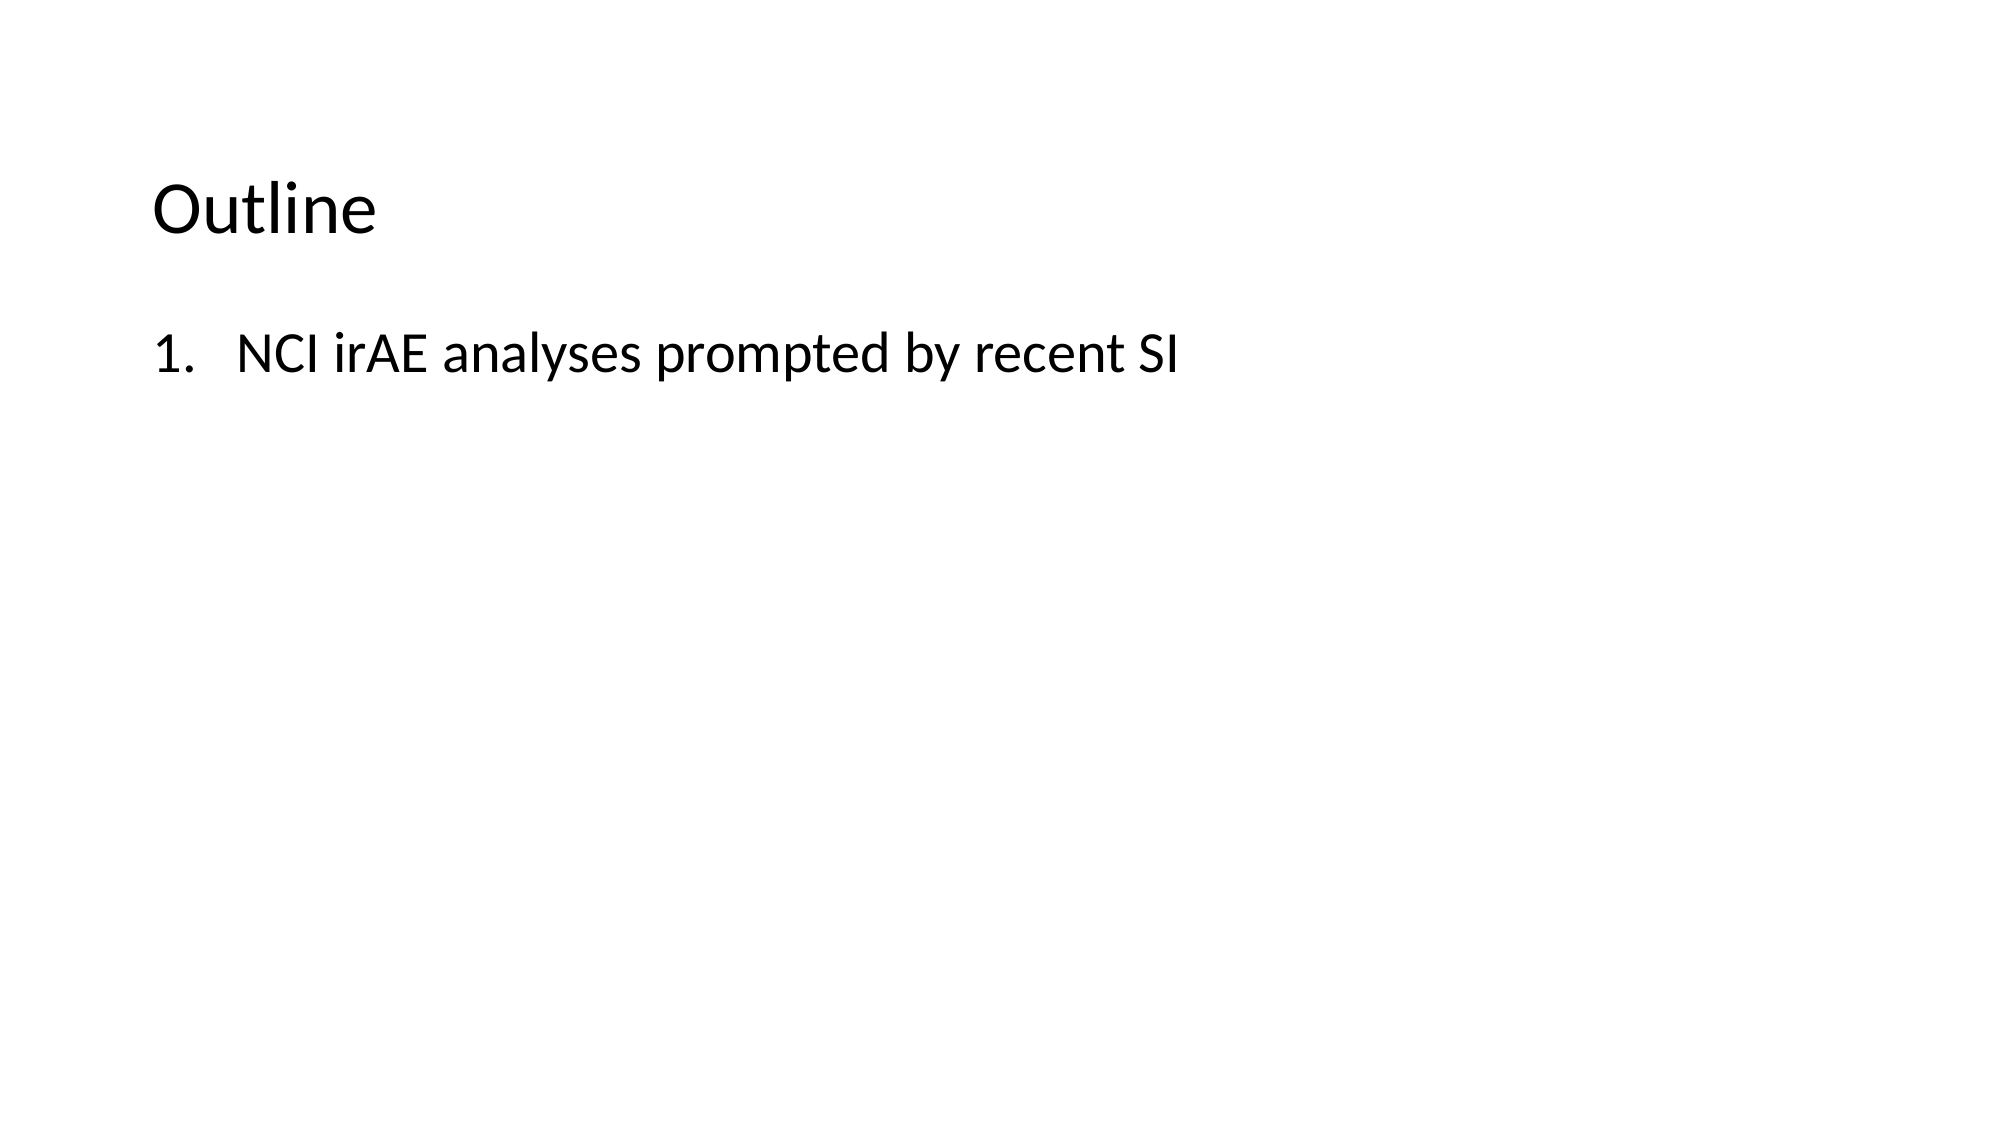

# Outline
NCI irAE analyses prompted by recent SI